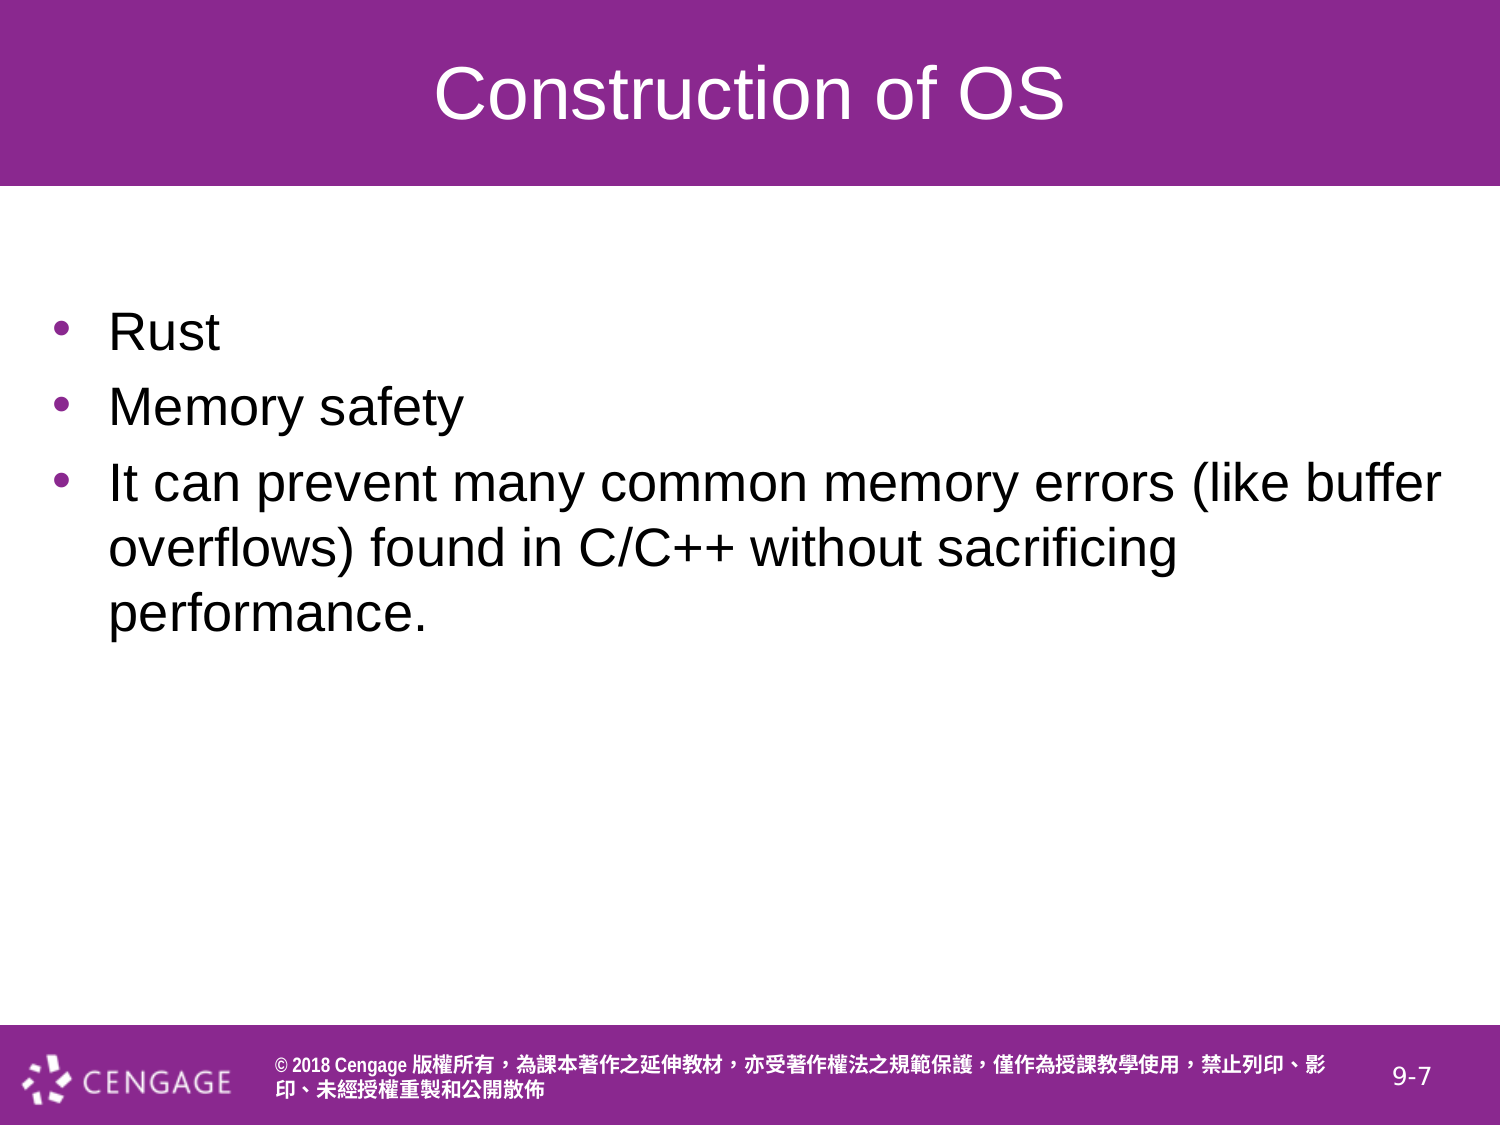

# Construction of OS

Rust
Memory safety
It can prevent many common memory errors (like buffer overflows) found in C/C++ without sacrificing performance.